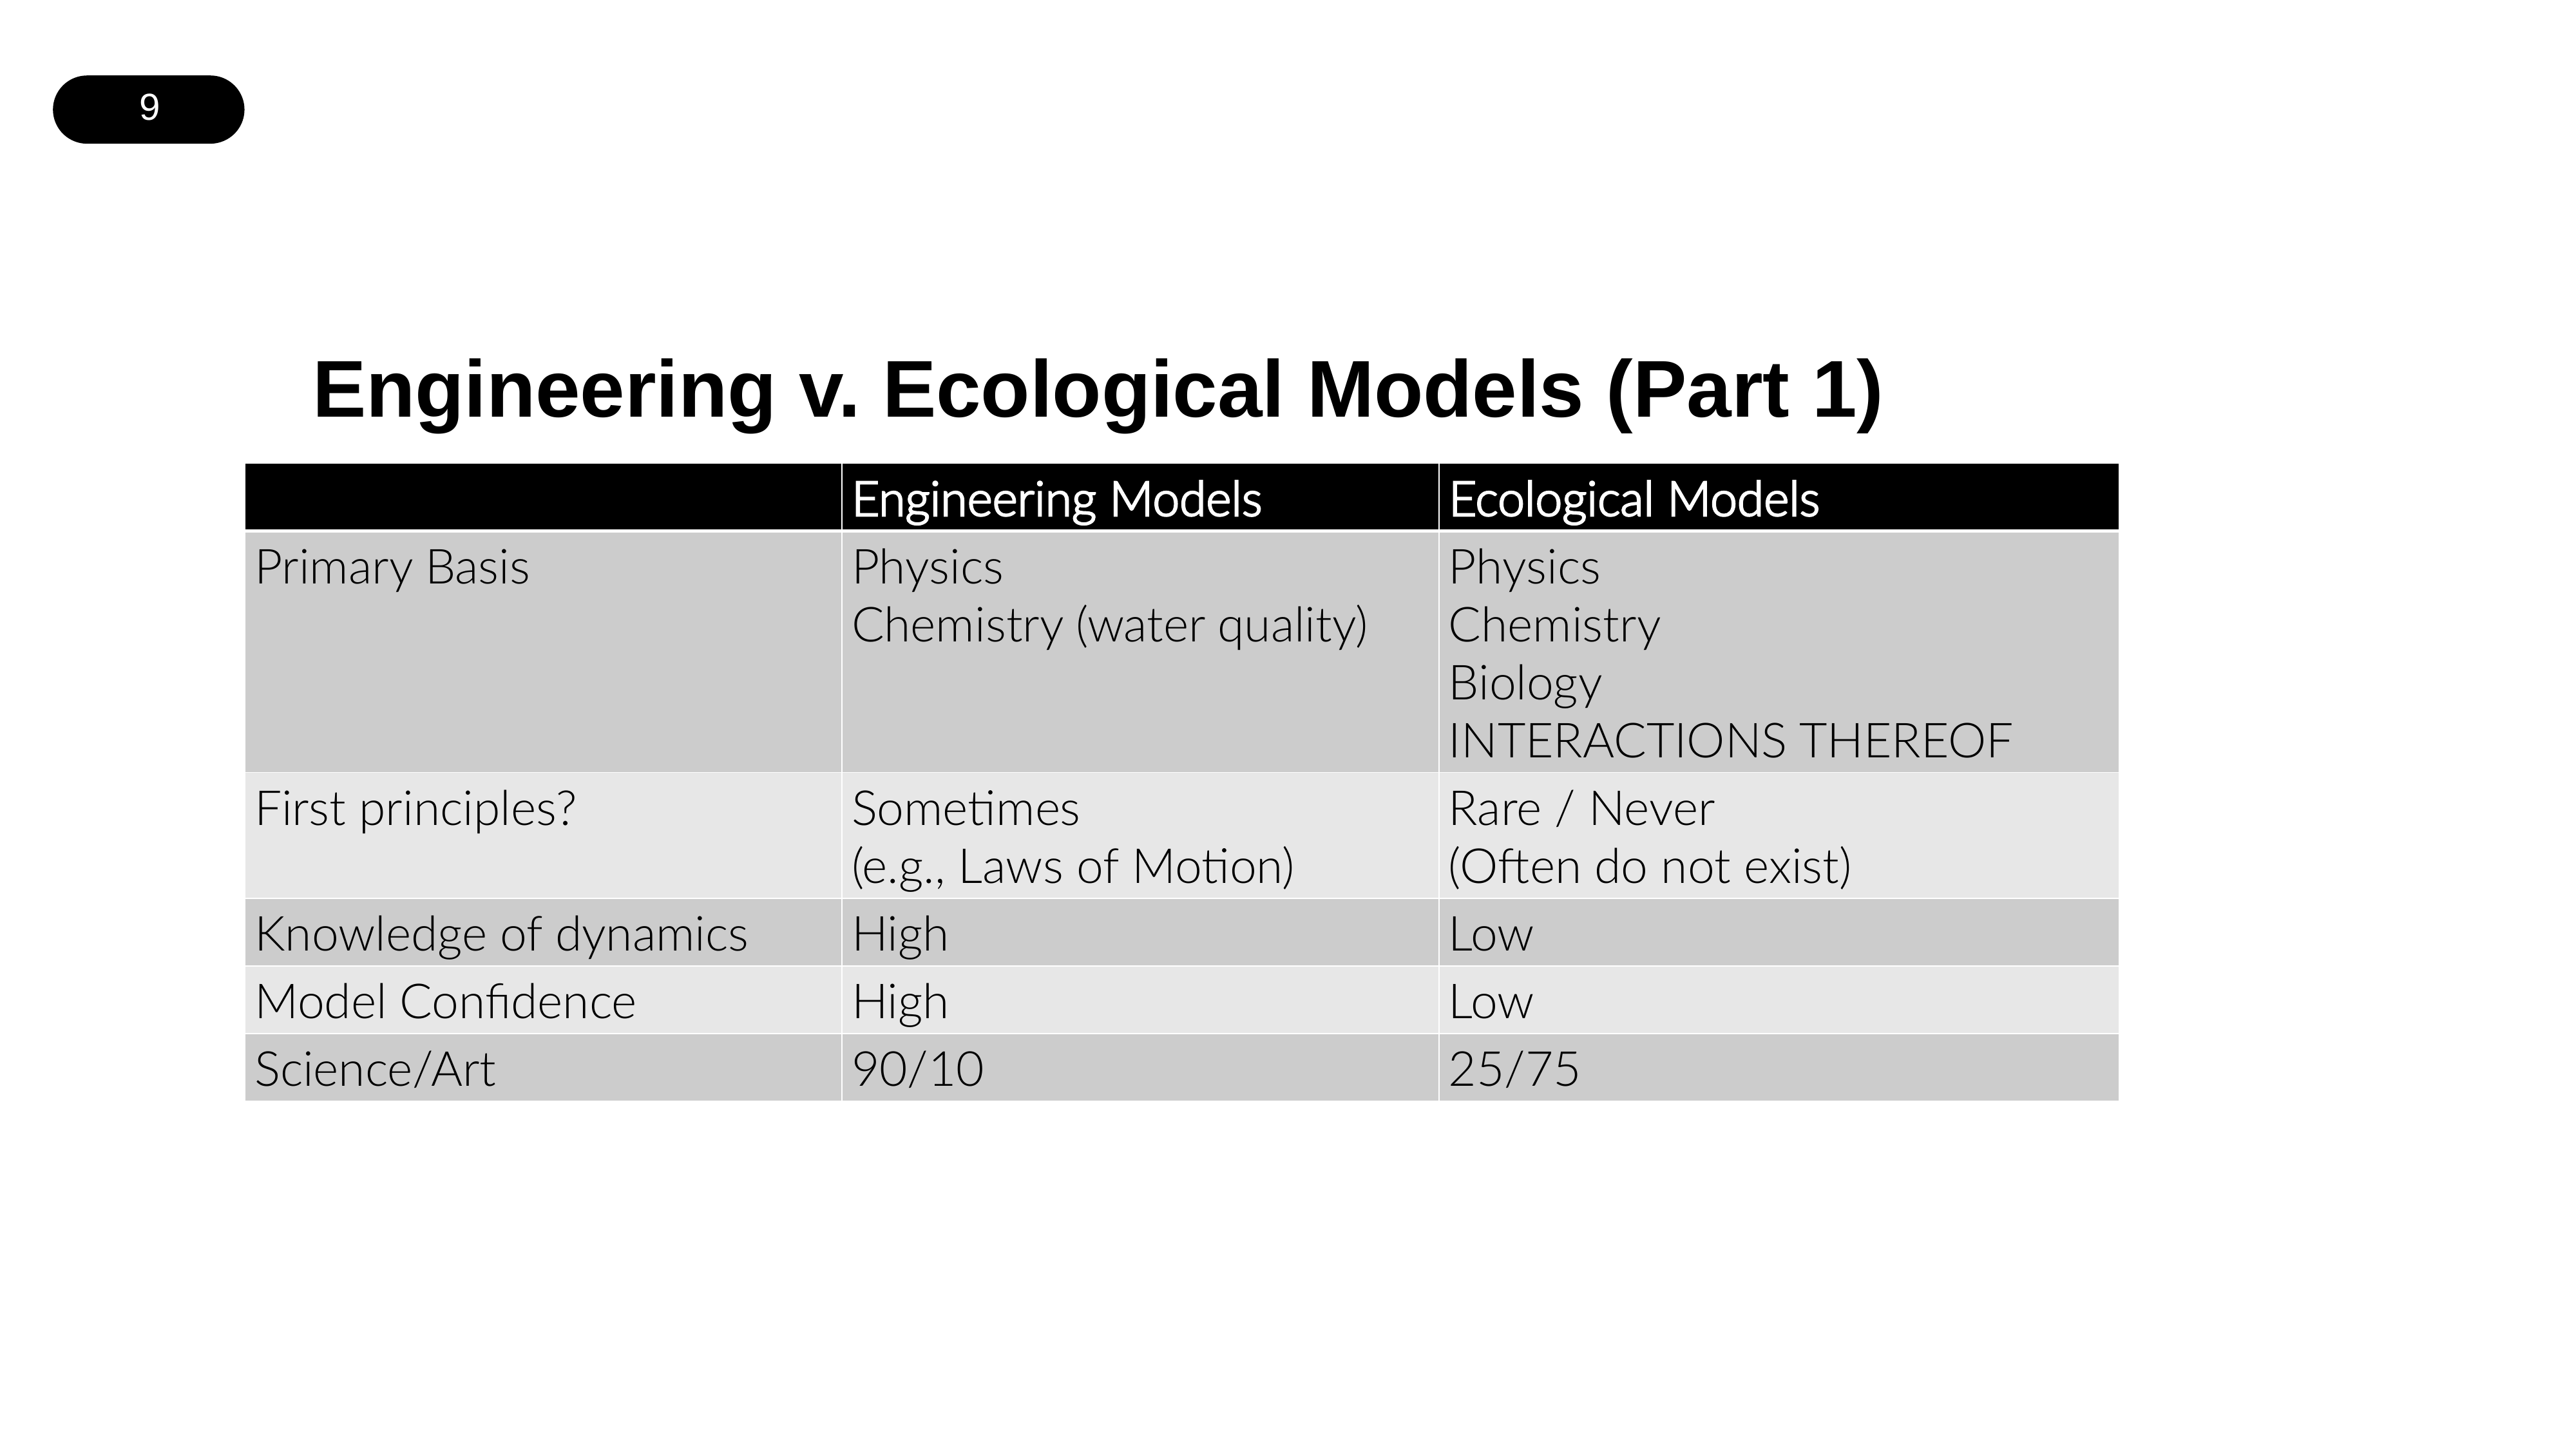

Engineering v. Ecological Models (Part 1)
|  | Engineering Models | Ecological Models |
| --- | --- | --- |
| Primary Basis | Physics Chemistry (water quality) | Physics Chemistry Biology INTERACTIONS THEREOF |
| First principles? | Sometimes (e.g., Laws of Motion) | Rare / Never (Often do not exist) |
| Knowledge of dynamics | High | Low |
| Model Confidence | High | Low |
| Science/Art | 90/10 | 25/75 |